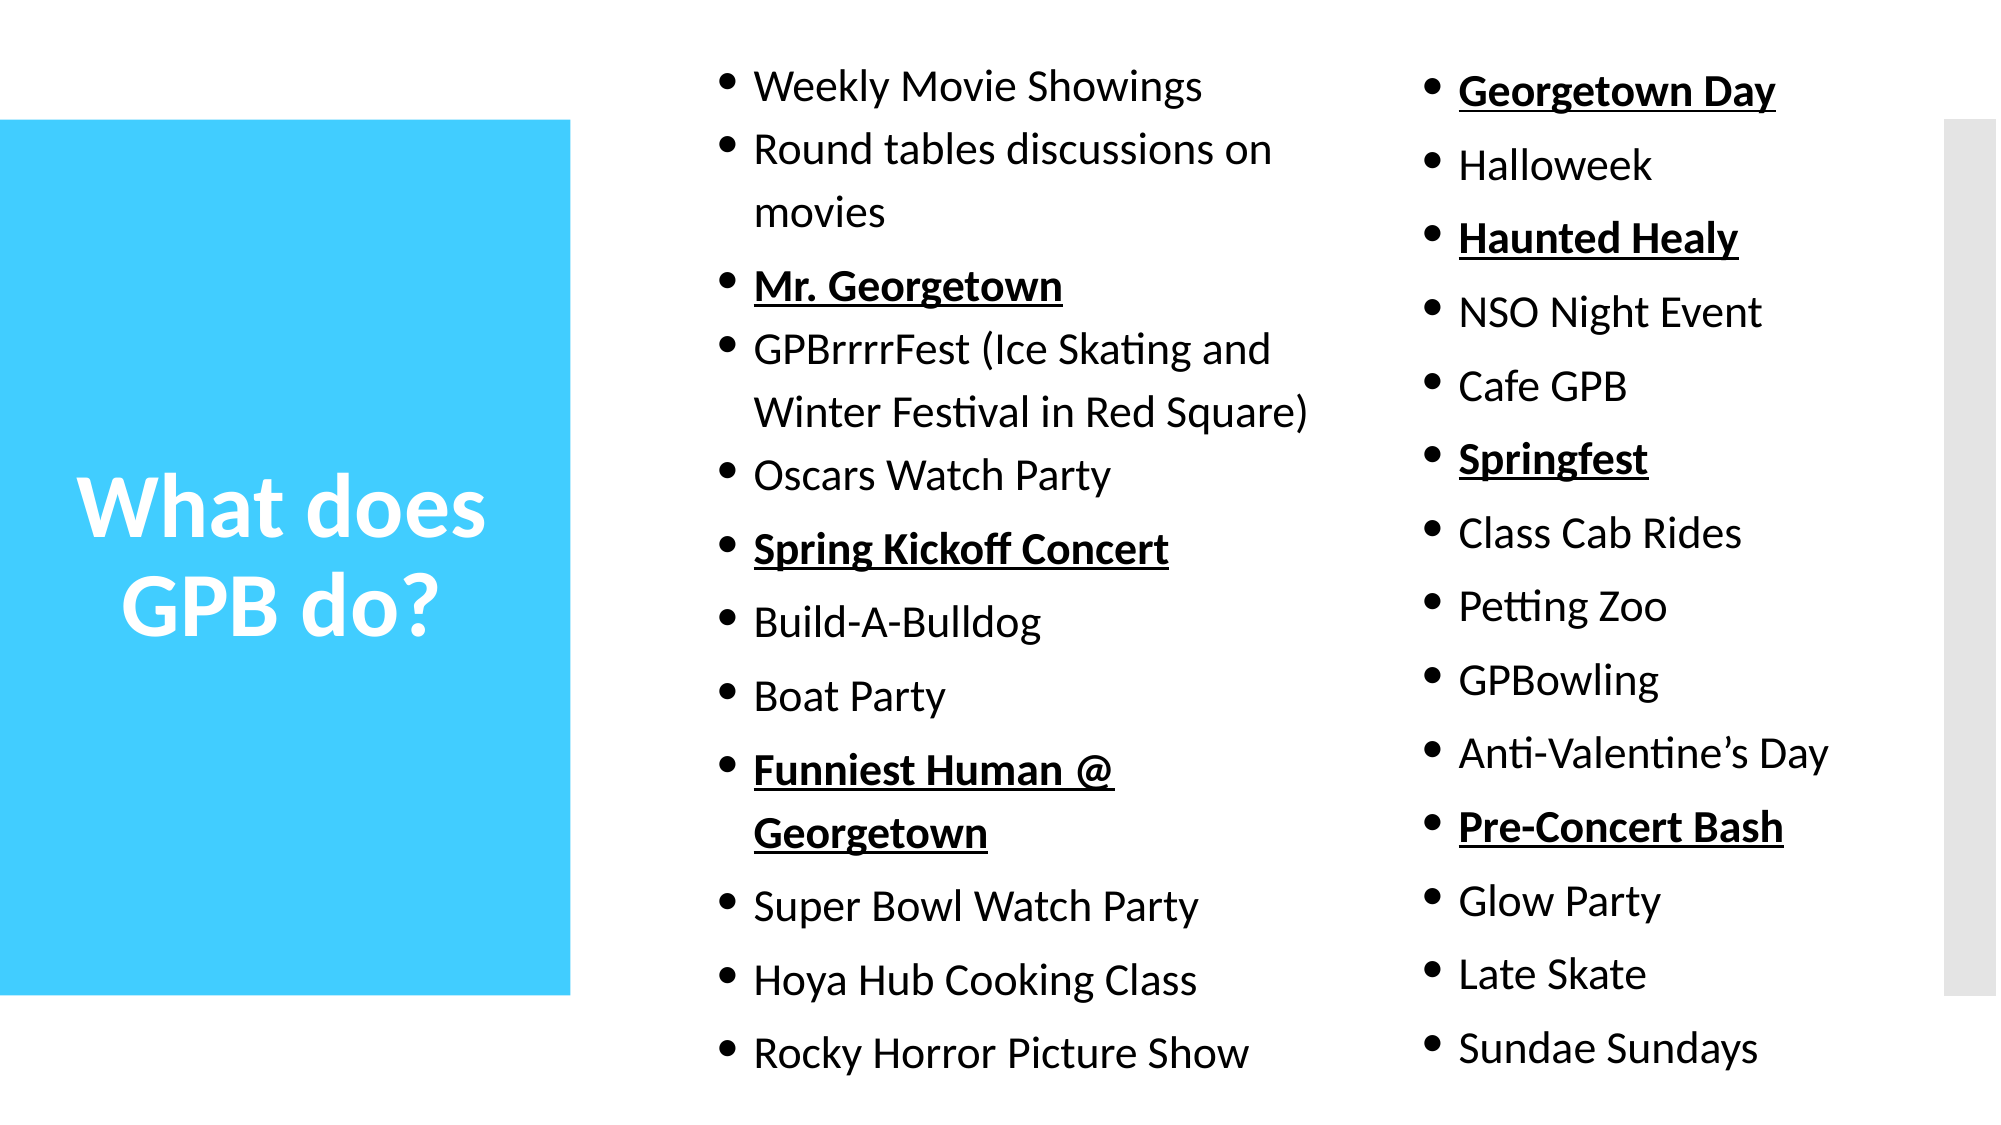

Georgetown Day
Halloweek
Haunted Healy
NSO Night Event
Cafe GPB
Springfest
Class Cab Rides
Petting Zoo
GPBowling
Anti-Valentine’s Day
Pre-Concert Bash
Glow Party
Late Skate
Sundae Sundays

Weekly Movie Showings
Round tables discussions on movies
Mr. Georgetown
GPBrrrrFest (Ice Skating and Winter Festival in Red Square)
Oscars Watch Party
Spring Kickoff Concert
Build-A-Bulldog
Boat Party
Funniest Human @ Georgetown
Super Bowl Watch Party
Hoya Hub Cooking Class
Rocky Horror Picture Show
# What does GPB do?